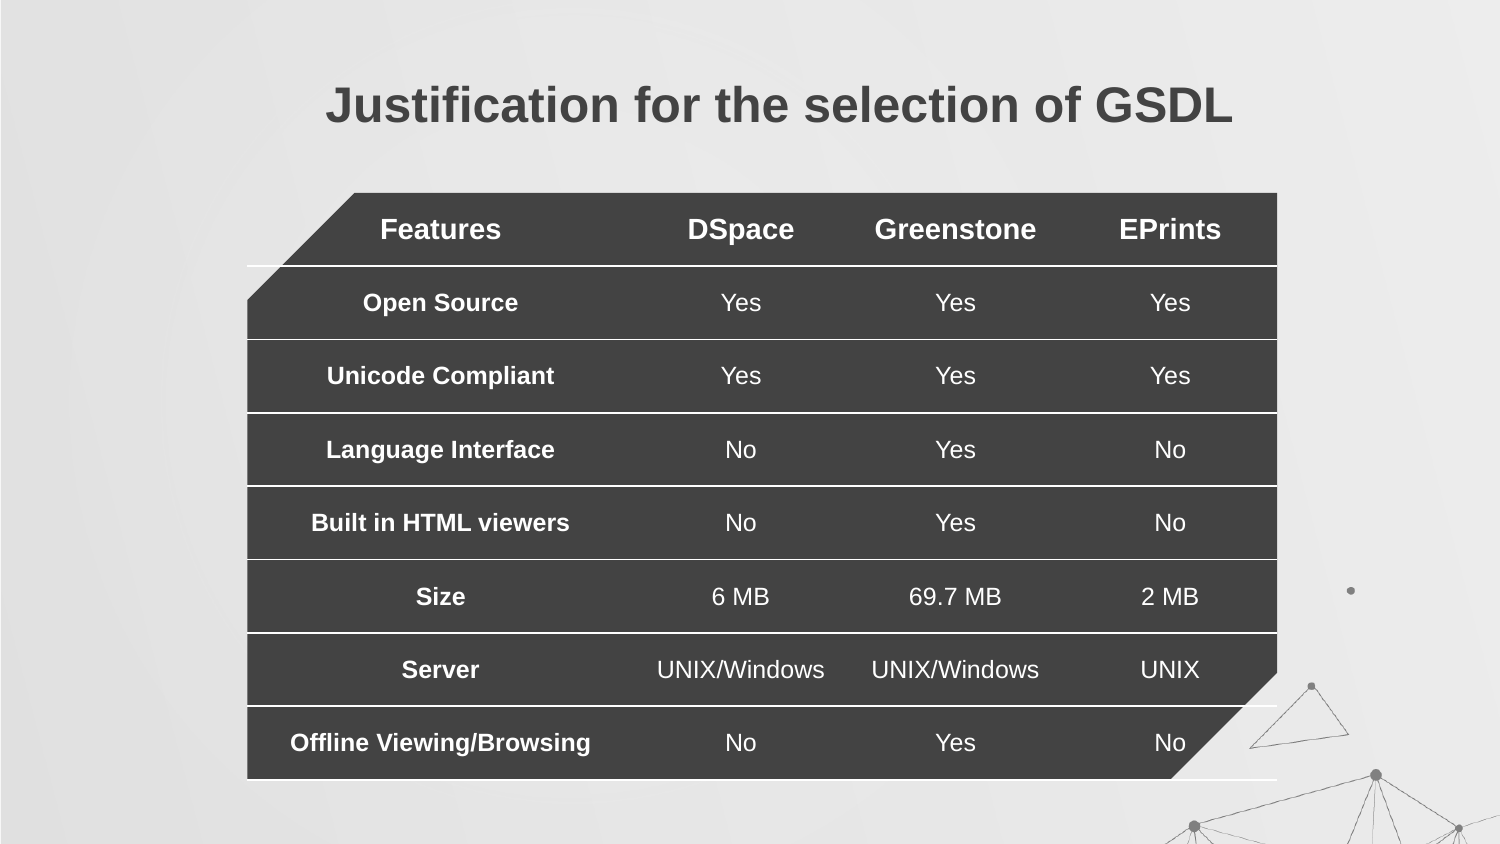

# Justification for the selection of GSDL

| Features | DSpace | Greenstone | EPrints |
| --- | --- | --- | --- |
| Open Source | Yes | Yes | Yes |
| Unicode Compliant | Yes | Yes | Yes |
| Language Interface | No | Yes | No |
| Built in HTML viewers | No | Yes | No |
| Size | 6 MB | 69.7 MB | 2 MB |
| Server | UNIX/Windows | UNIX/Windows | UNIX |
| Offline Viewing/Browsing | No | Yes | No |